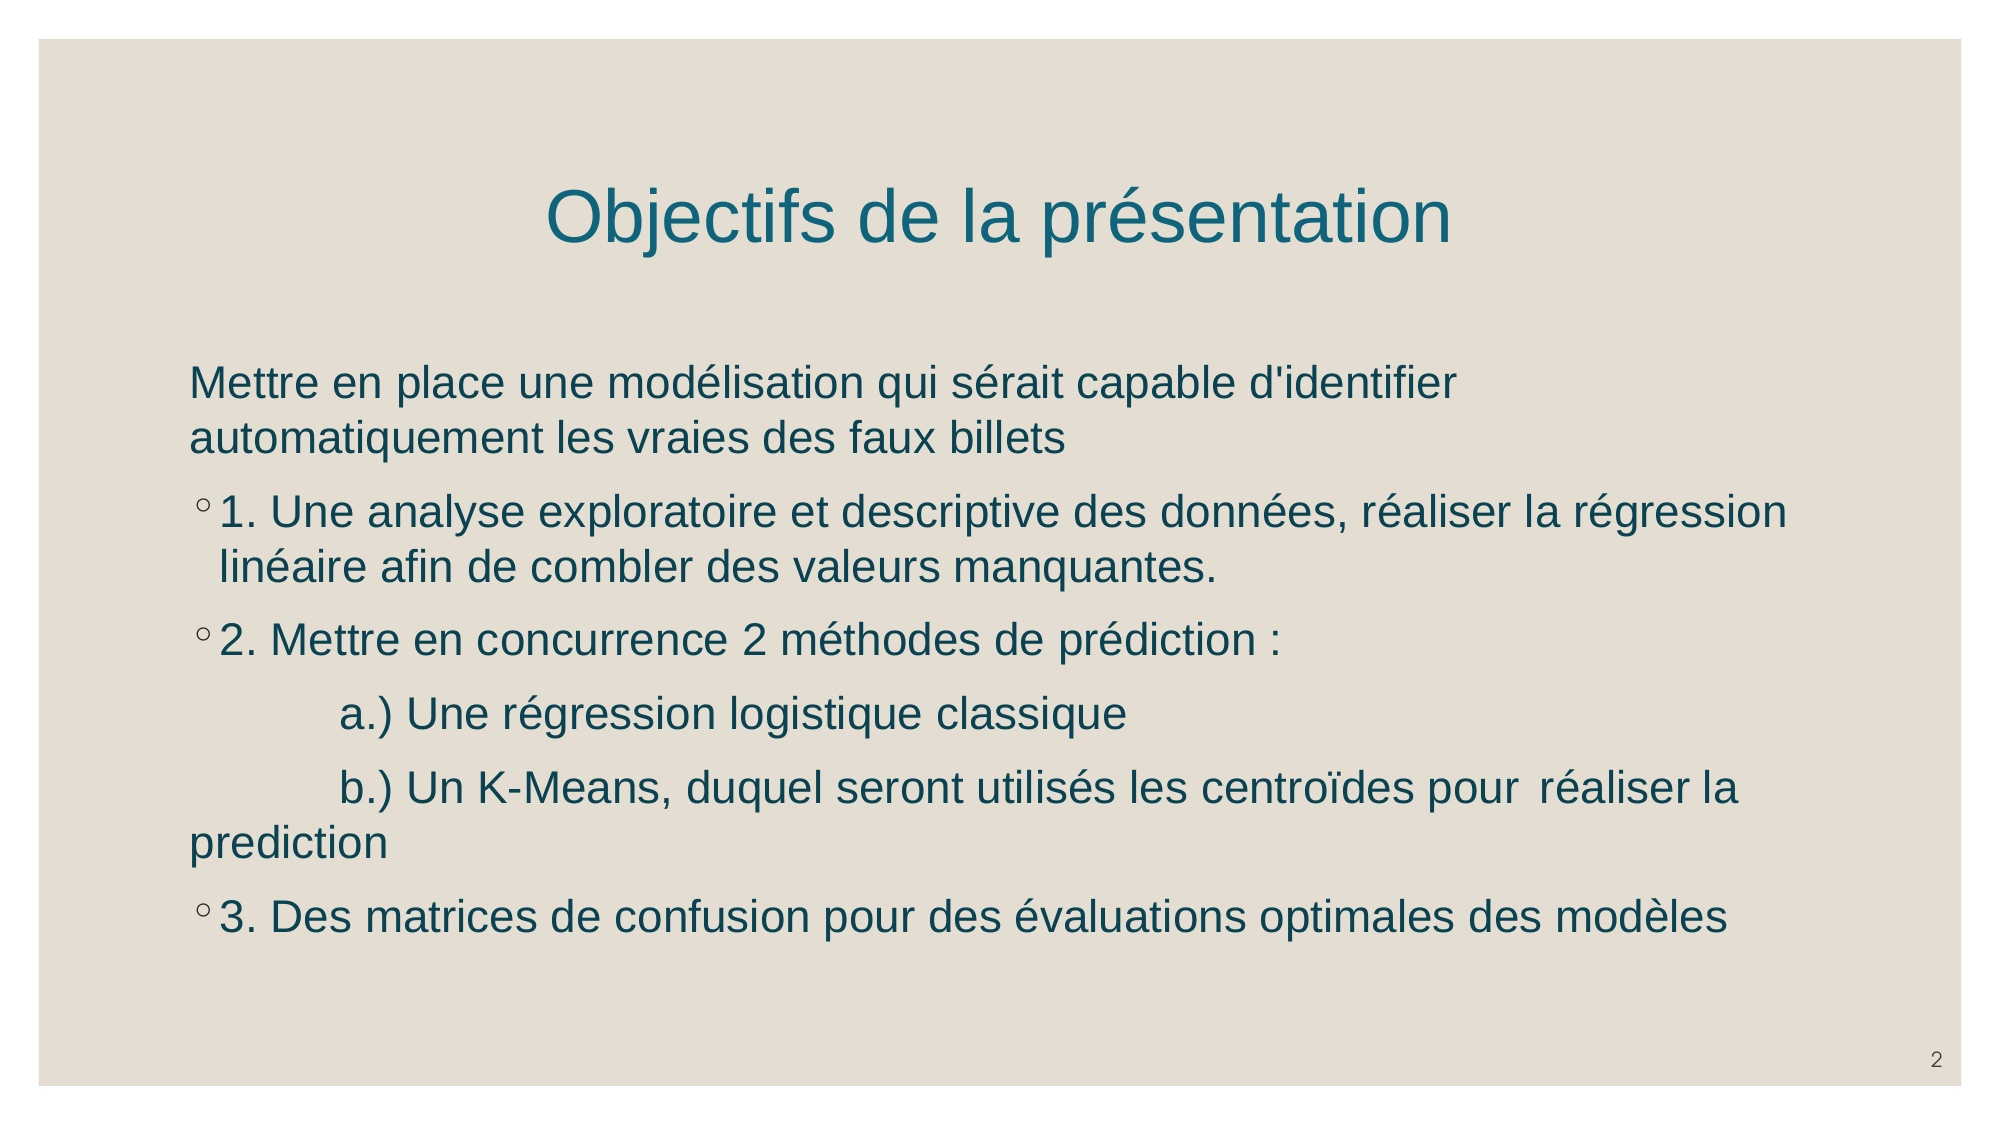

# Objectifs de la présentation
Mettre en place une modélisation qui sérait capable d'identifier automatiquement les vraies des faux billets
1. Une analyse exploratoire et descriptive des données, réaliser la régression linéaire afin de combler des valeurs manquantes.
2. Mettre en concurrence 2 méthodes de prédiction :
	a.) Une régression logistique classique
	b.) Un K-Means, duquel seront utilisés les centroïdes pour 	réaliser la prediction
3. Des matrices de confusion pour des évaluations optimales des modèles
2